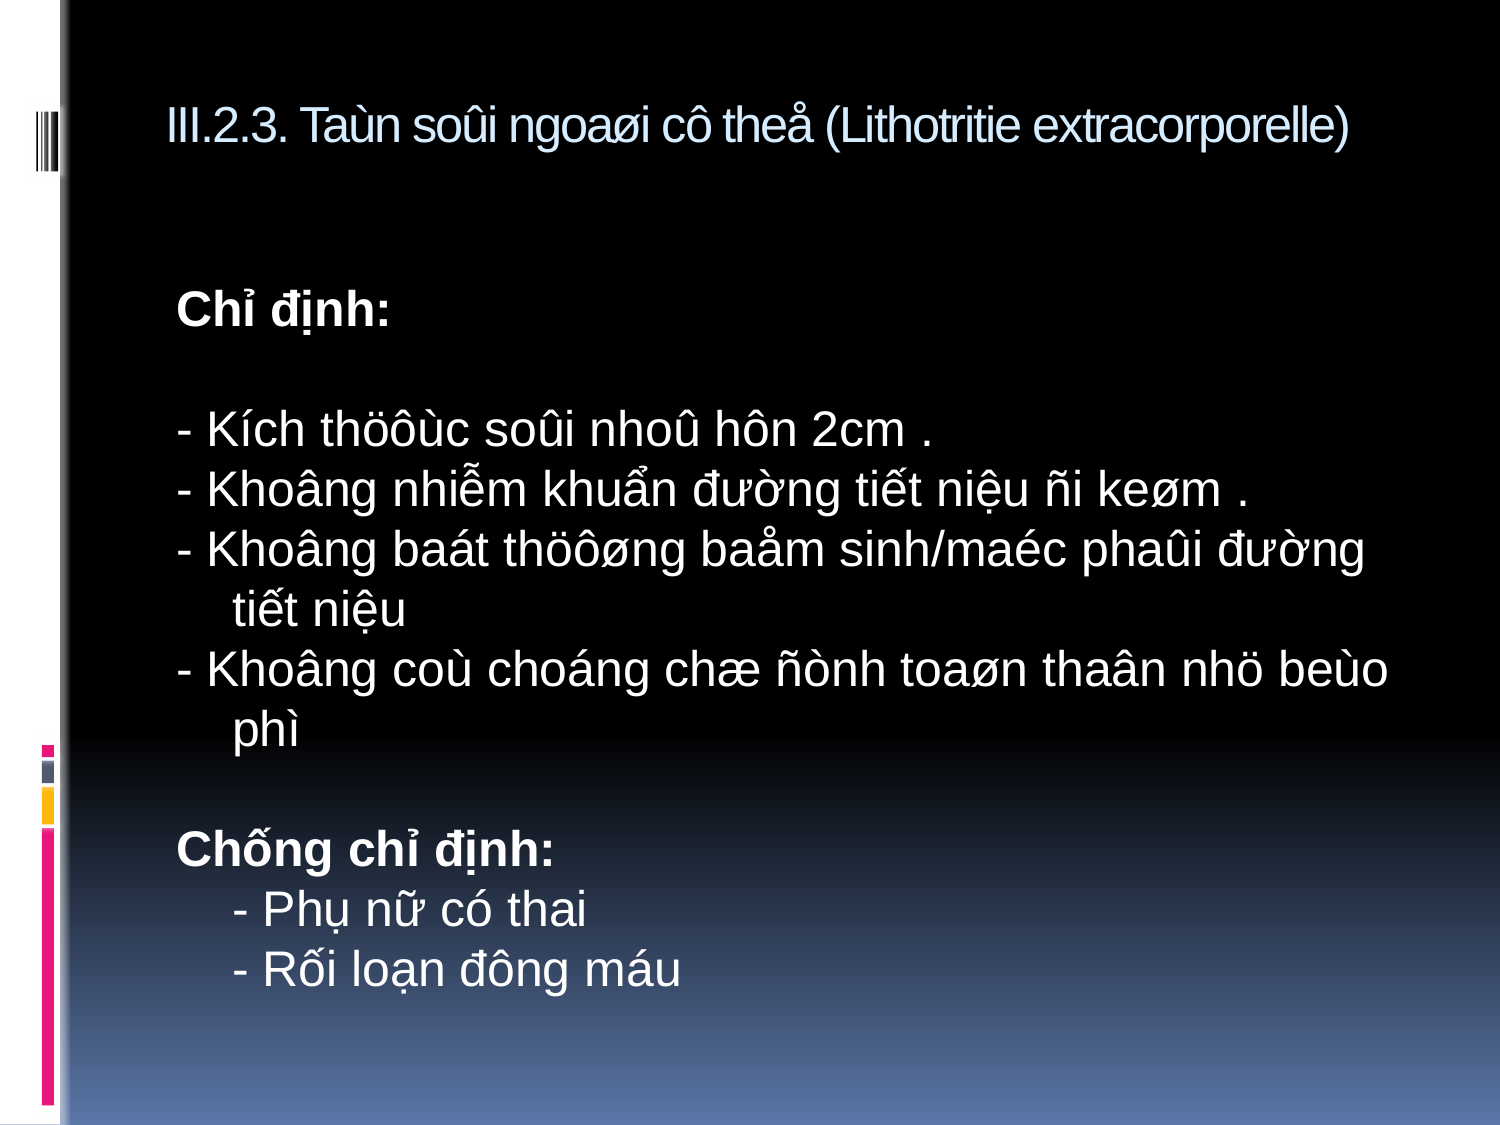

# III.2.3. Taùn soûi ngoaøi cô theå (Lithotritie extracorporelle)
Chỉ định:

- Kích thöôùc soûi nhoû hôn 2cm .
- Khoâng nhiễm khuẩn đường tiết niệu ñi keøm .
- Khoâng baát thöôøng baåm sinh/maéc phaûi đường tiết niệu
- Khoâng coù choáng chæ ñònh toaøn thaân nhö beùo phì

Chống chỉ định:
	- Phụ nữ có thai
	- Rối loạn đông máu